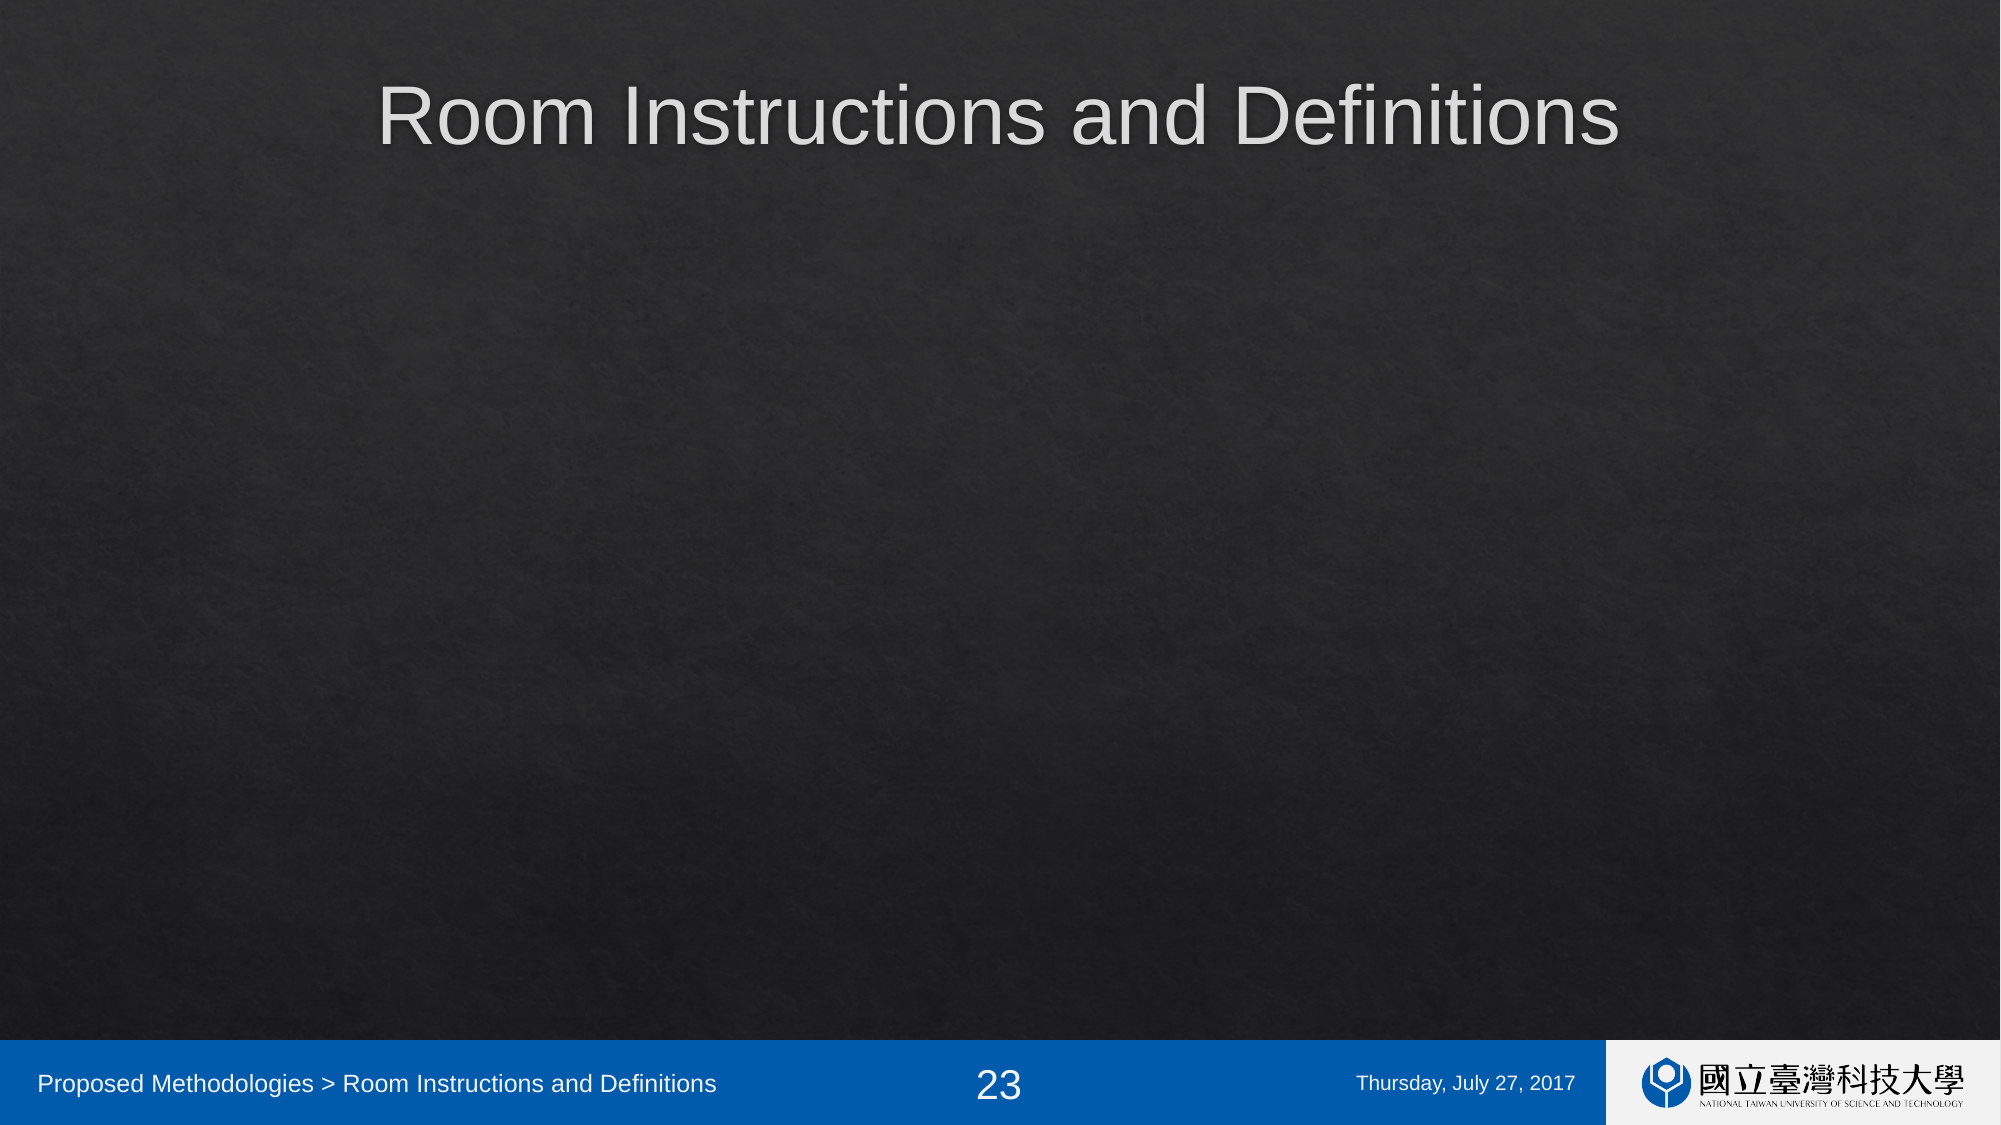

# Room Instructions and Definitions

Proposed Methodologies > Room Instructions and Definitions
Thursday, July 27, 2017
23